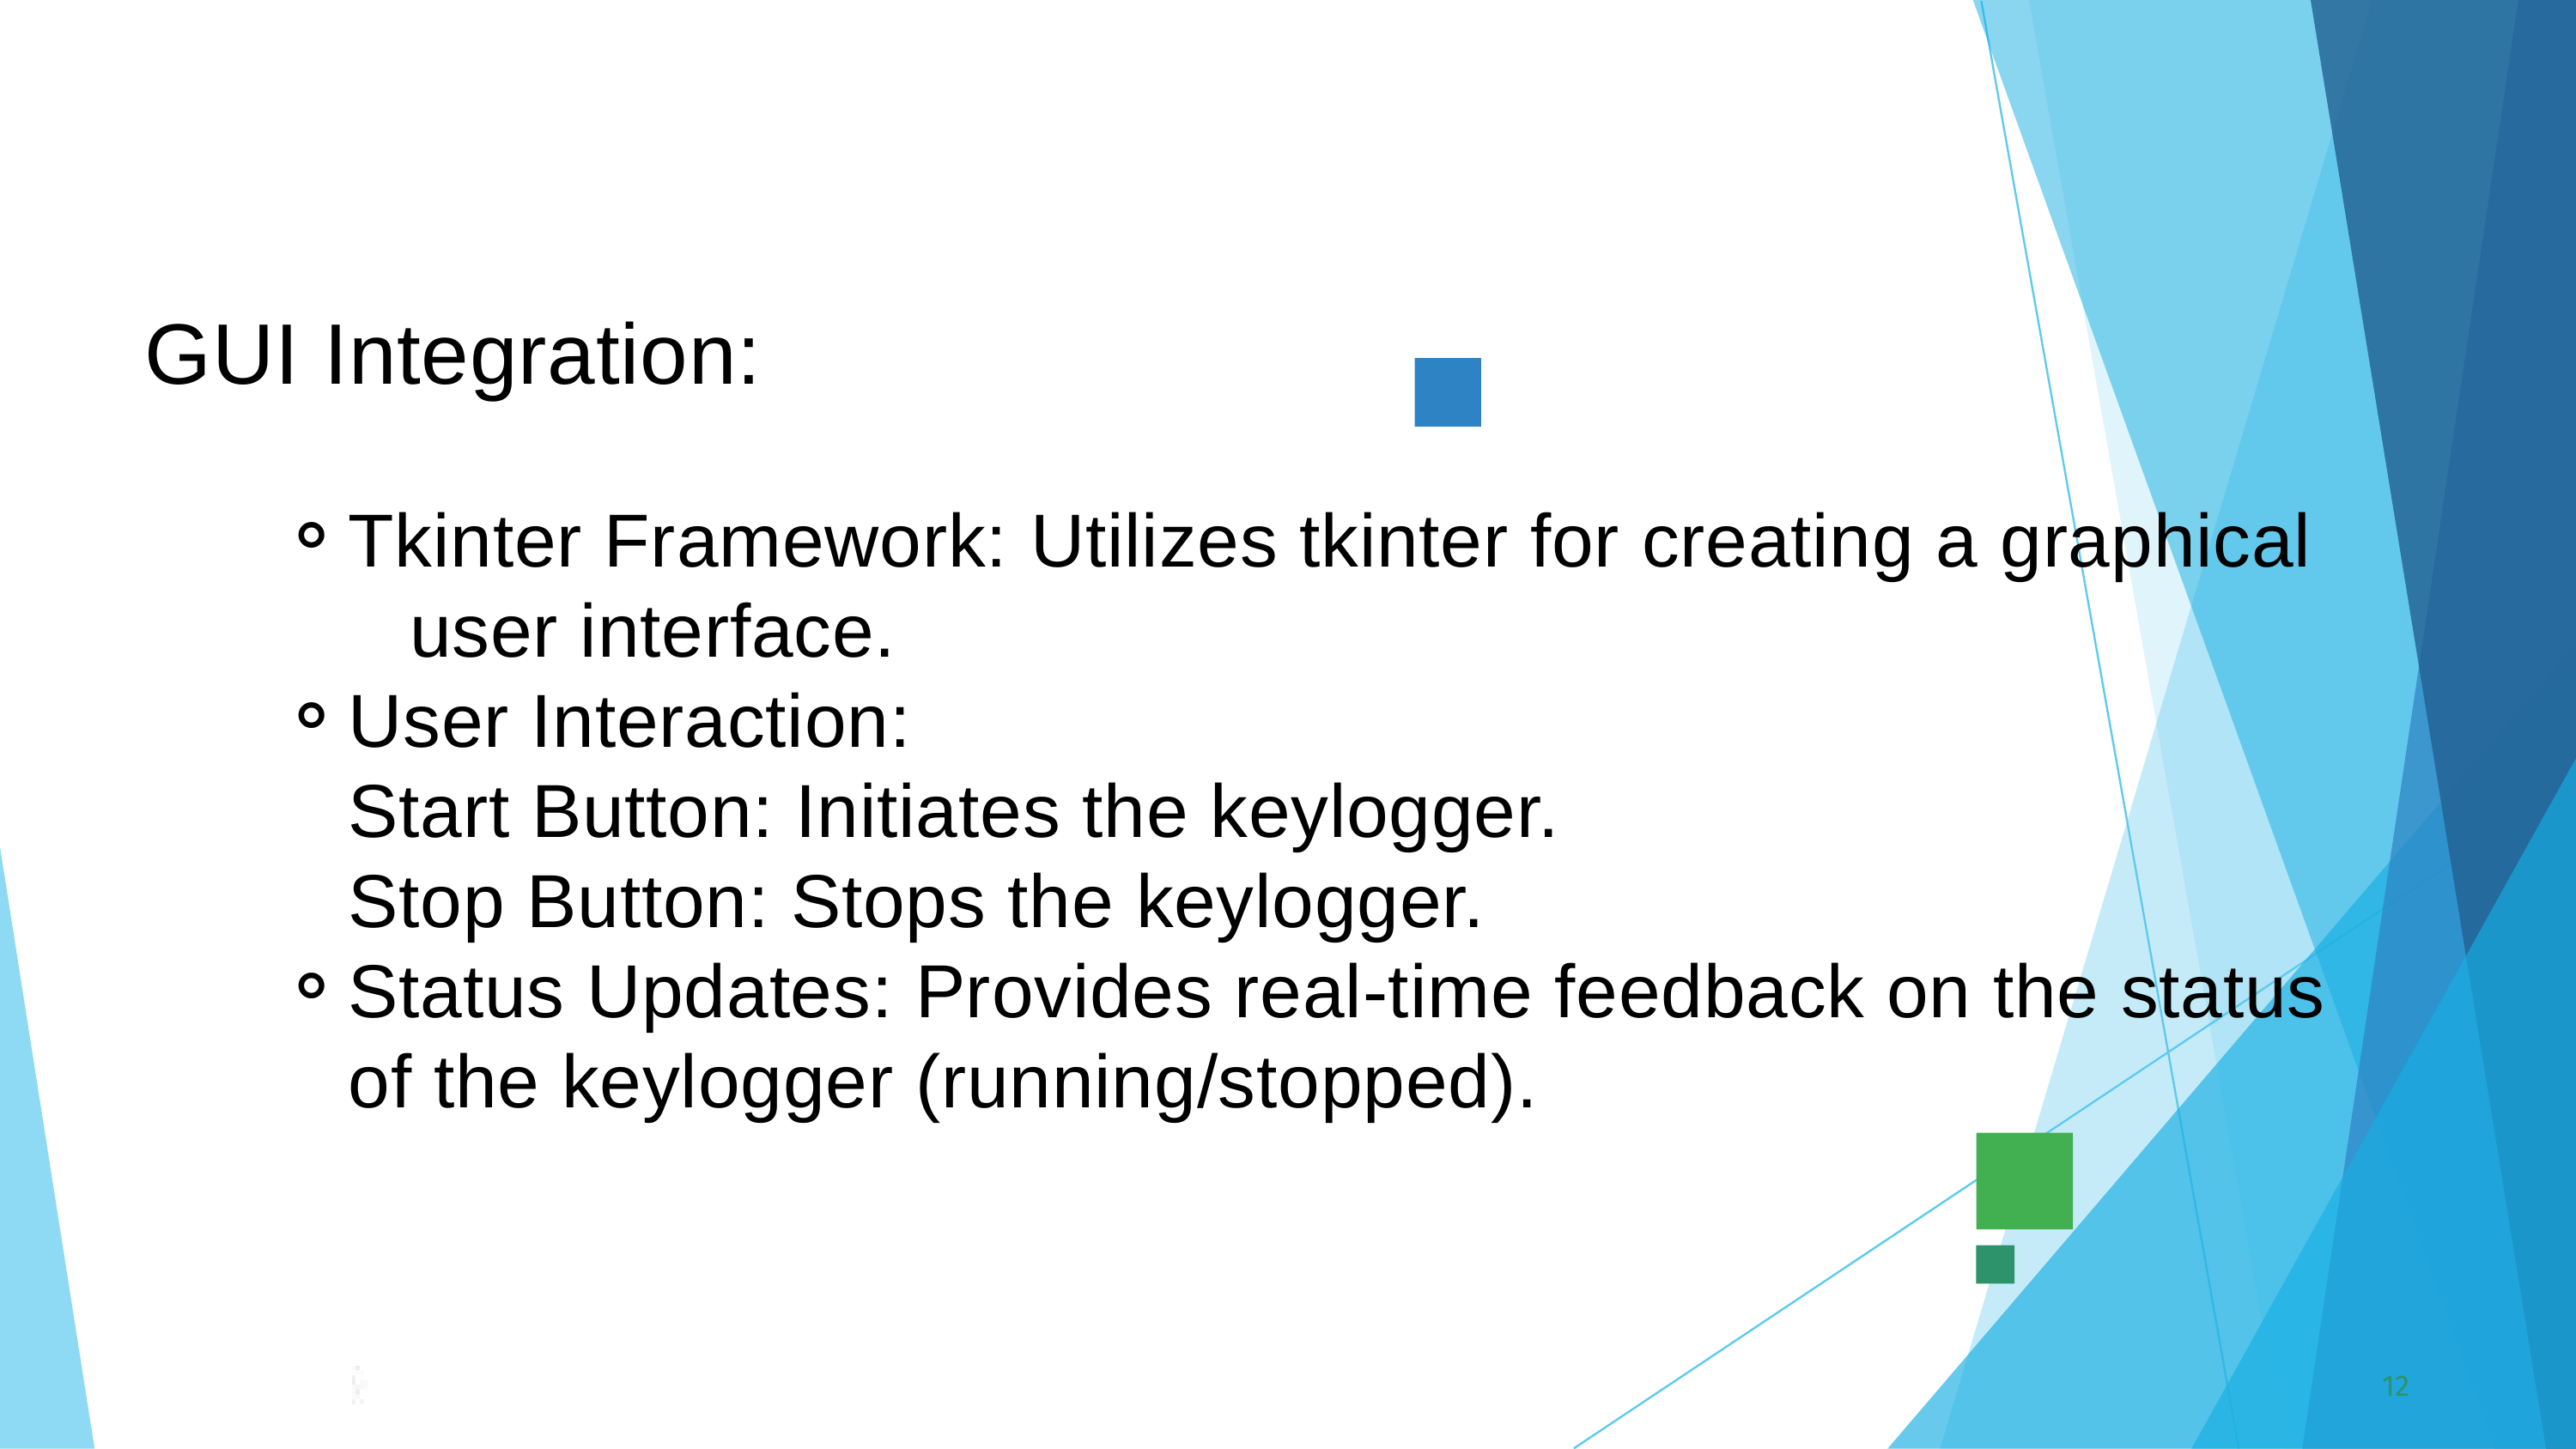

GUI Integration:

Tkinter Framework: Utilizes tkinter for creating a graphical
      user interface.
User Interaction:
	Start Button: Initiates the keylogger.
	Stop Button: Stops the keylogger.
Status Updates: Provides real-time feedback on the status
	of the keylogger (running/stopped).

12